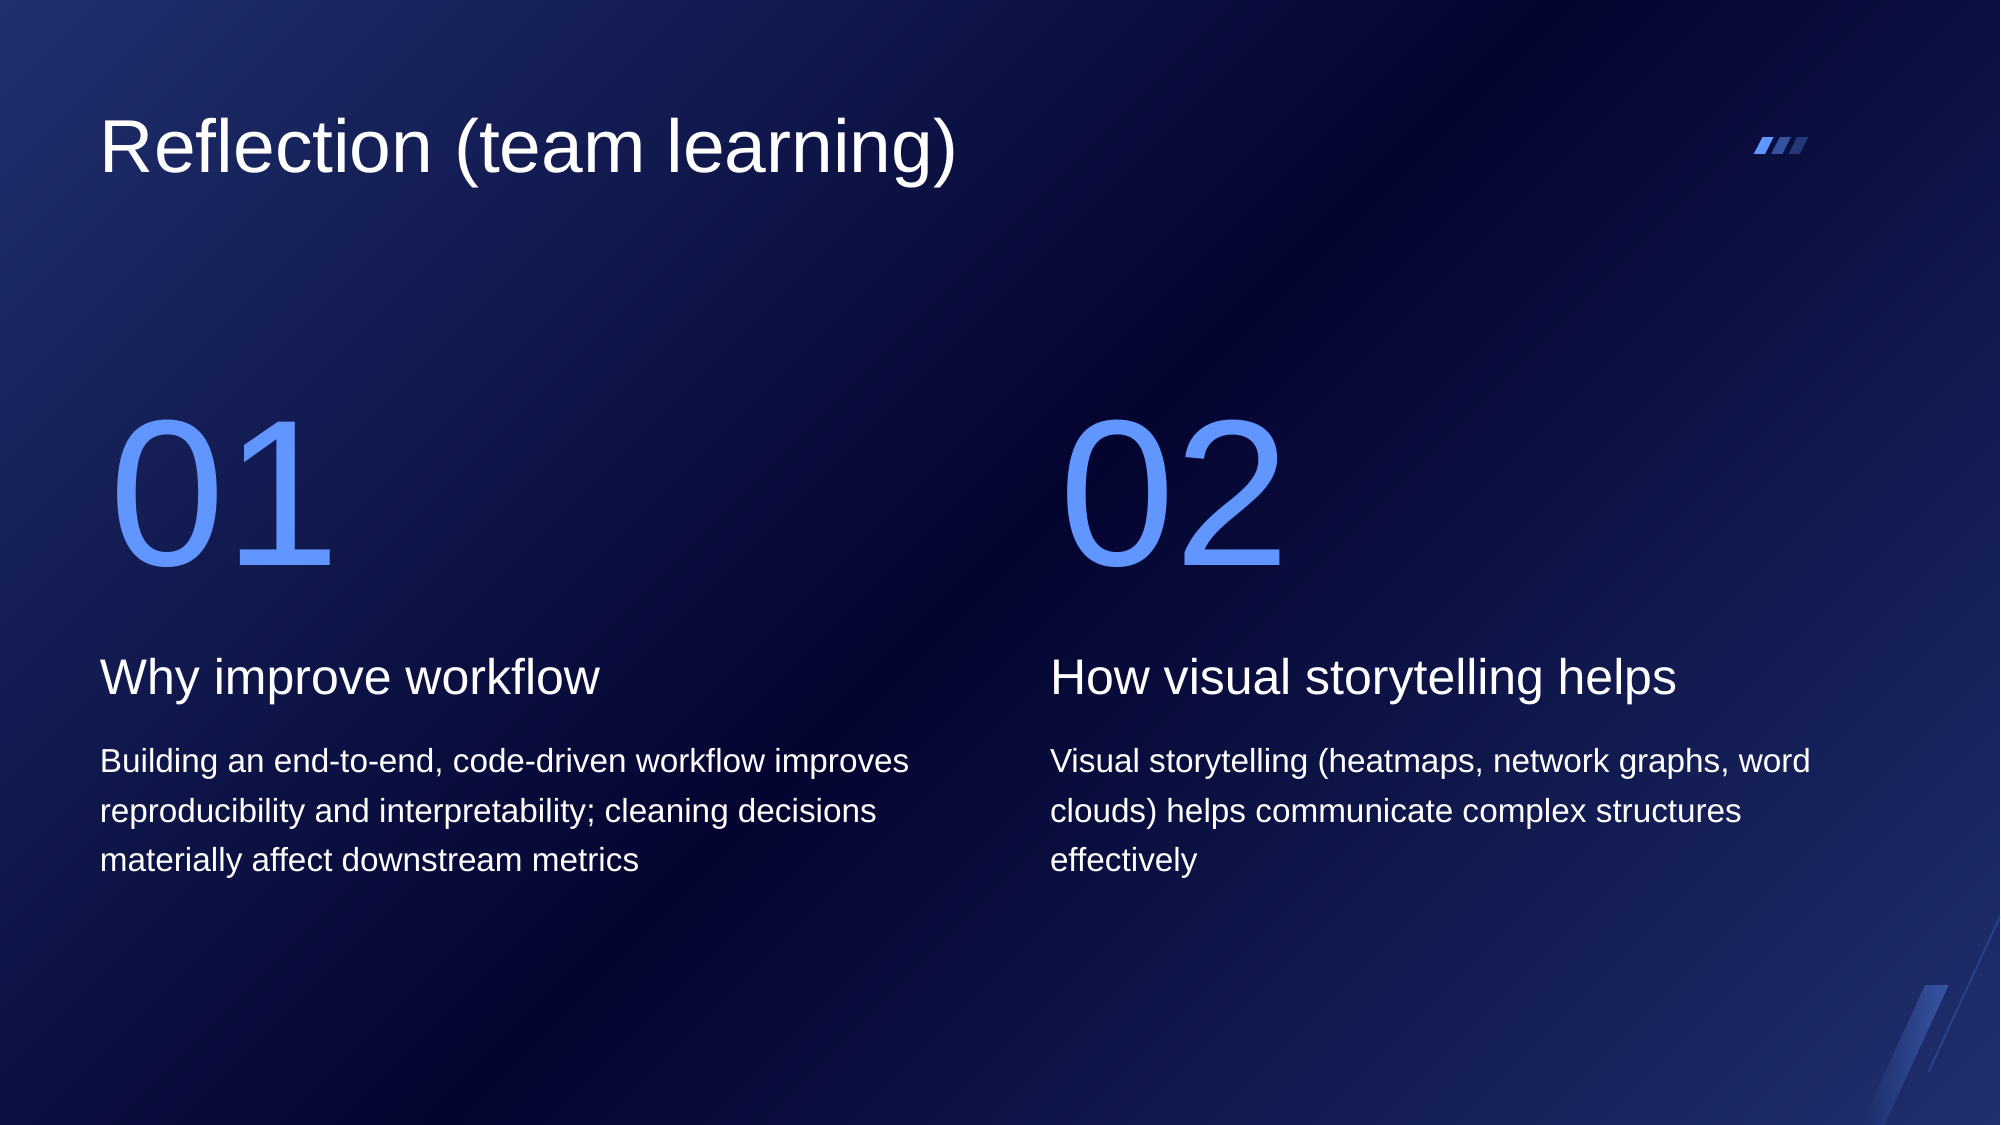

Reflection (team learning)
01
02
Why improve workflow
How visual storytelling helps
Building an end-to-end, code-driven workflow improves reproducibility and interpretability; cleaning decisions materially affect downstream metrics
Visual storytelling (heatmaps, network graphs, word clouds) helps communicate complex structures effectively